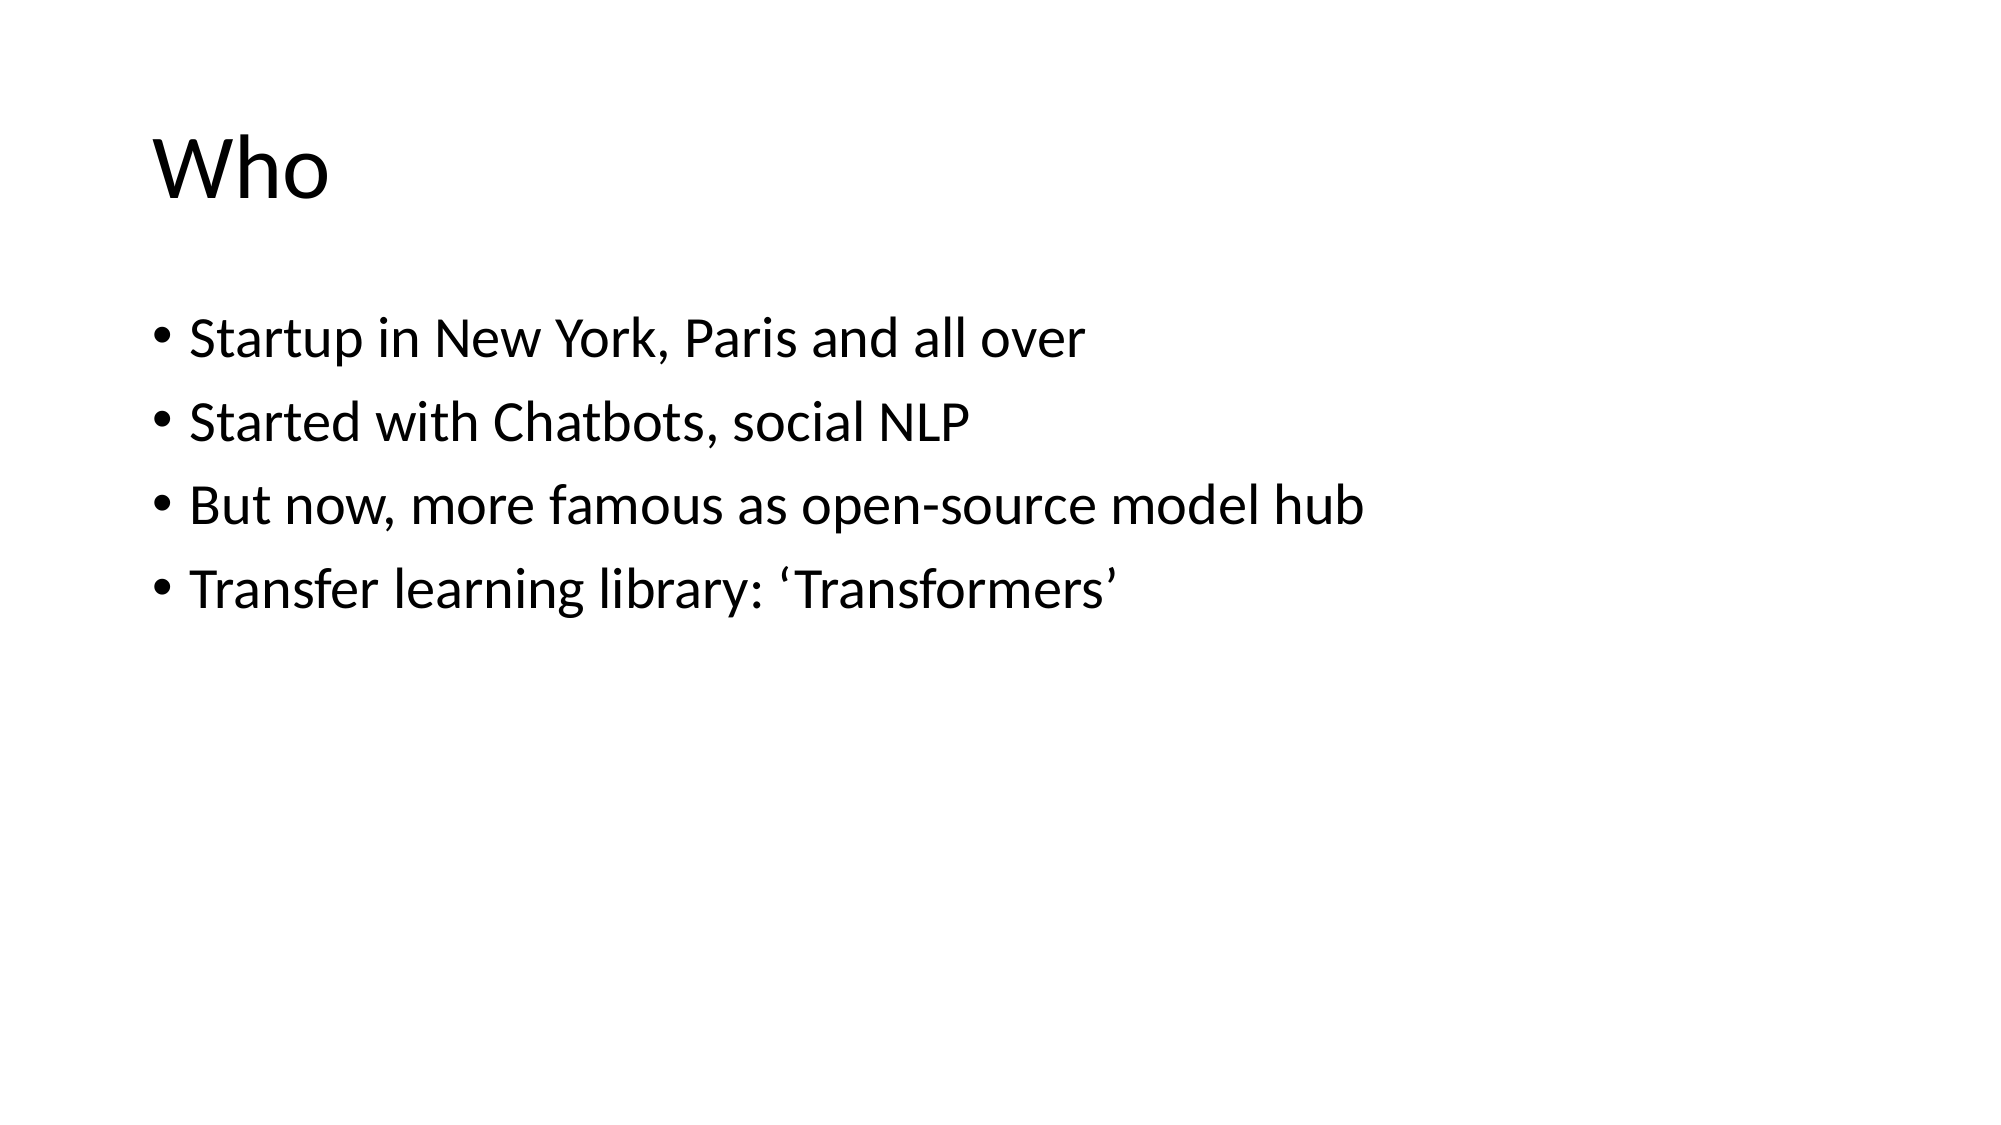

# Who
Startup in New York, Paris and all over
Started with Chatbots, social NLP
But now, more famous as open-source model hub
Transfer learning library: ‘Transformers’